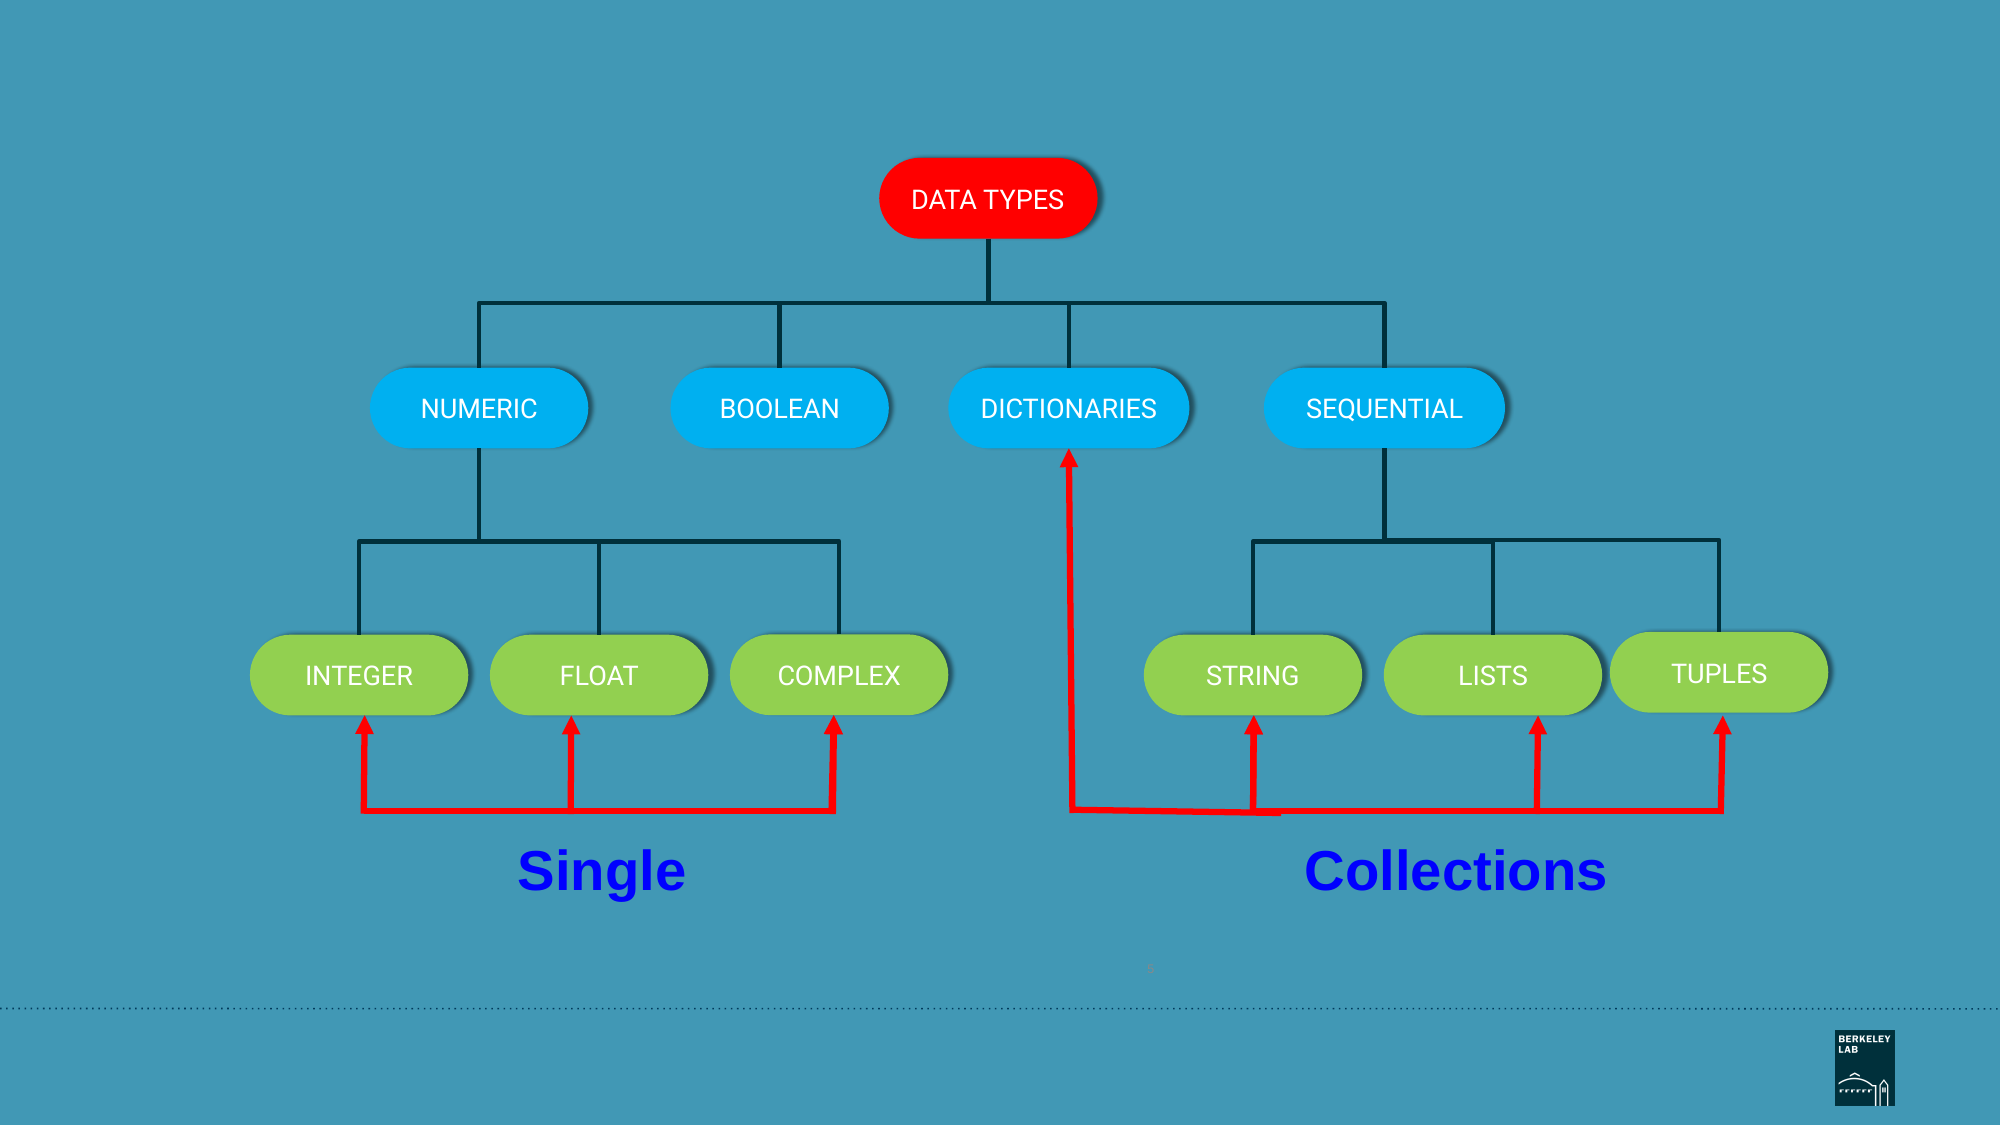

DATA TYPES
BOOLEAN
NUMERIC
DICTIONARIES
SEQUENTIAL
TUPLES
COMPLEX
STRING
LISTS
INTEGER
FLOAT
Single
Collections
5